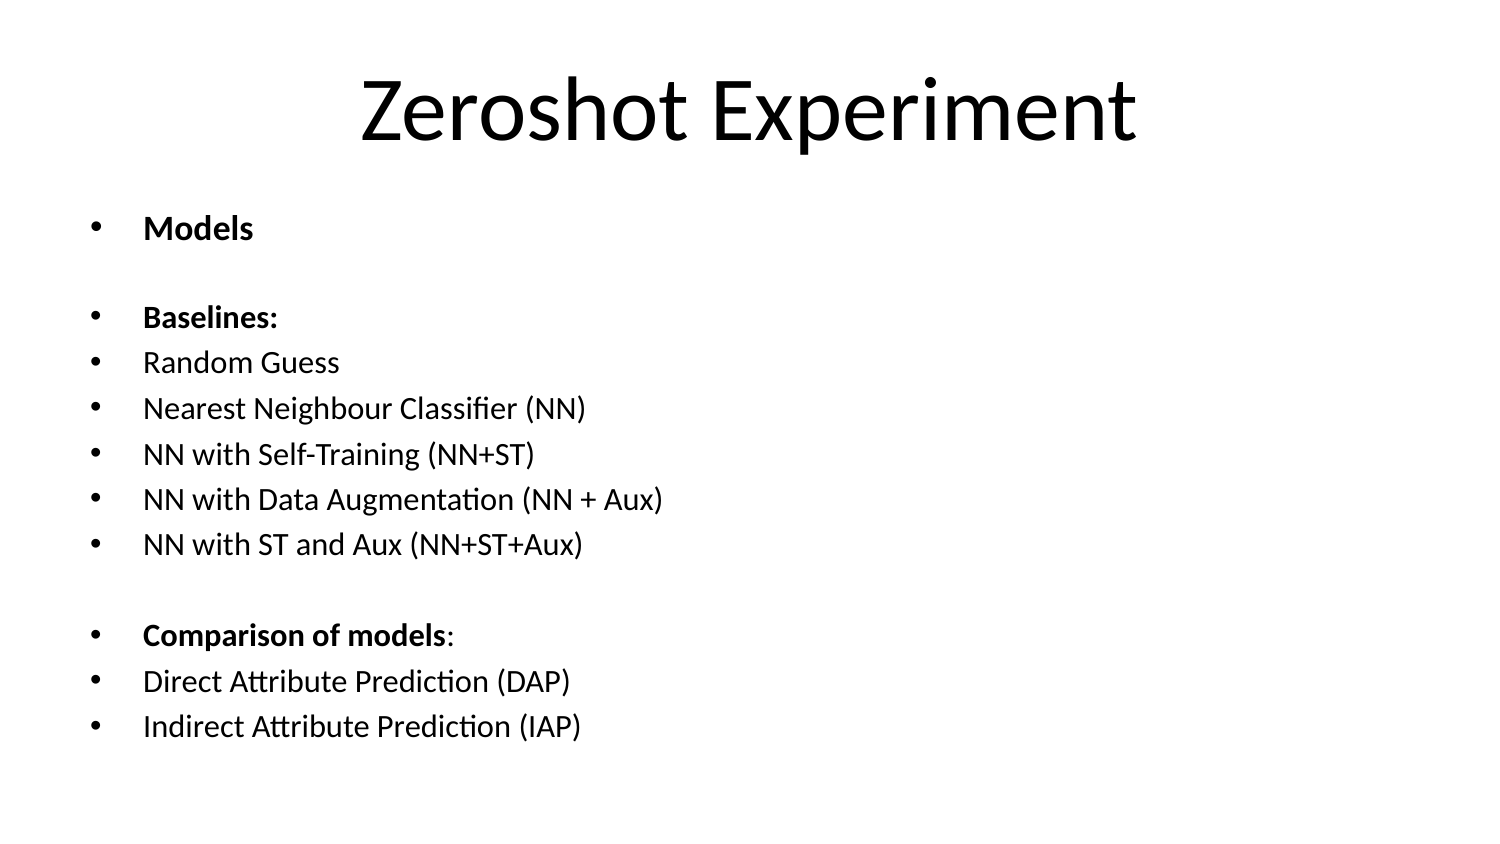

# Zeroshot Experiment
Models

Baselines:
Random Guess
Nearest Neighbour Classifier (NN)
NN with Self-Training (NN+ST)
NN with Data Augmentation (NN + Aux)
NN with ST and Aux (NN+ST+Aux)

Comparison of models:
Direct Attribute Prediction (DAP)
Indirect Attribute Prediction (IAP)